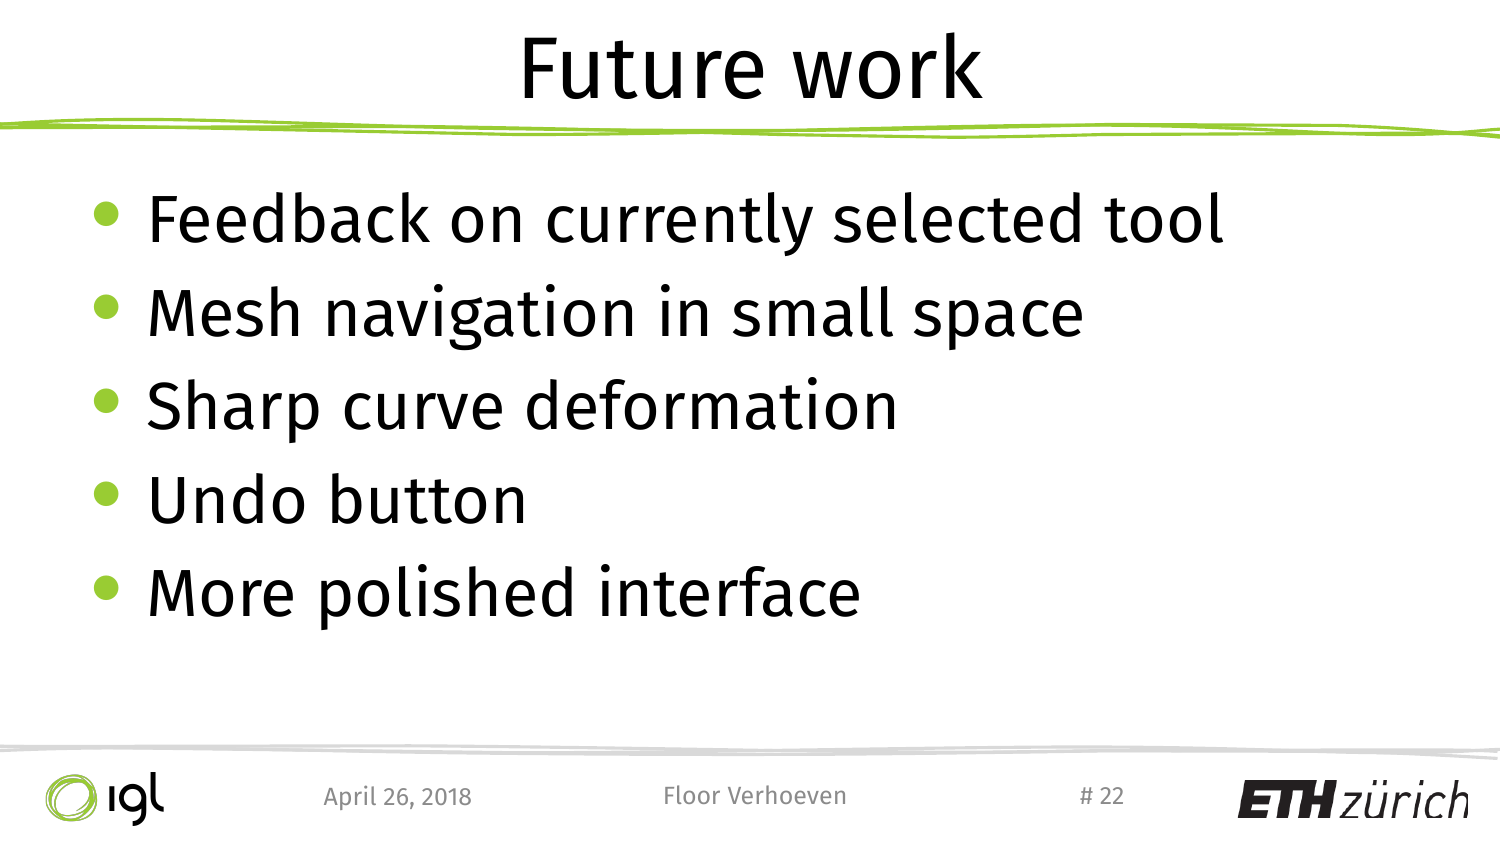

# Future work
Feedback on currently selected tool
Mesh navigation in small space
Sharp curve deformation
Undo button
More polished interface
April 26, 2018
Floor Verhoeven
# 22